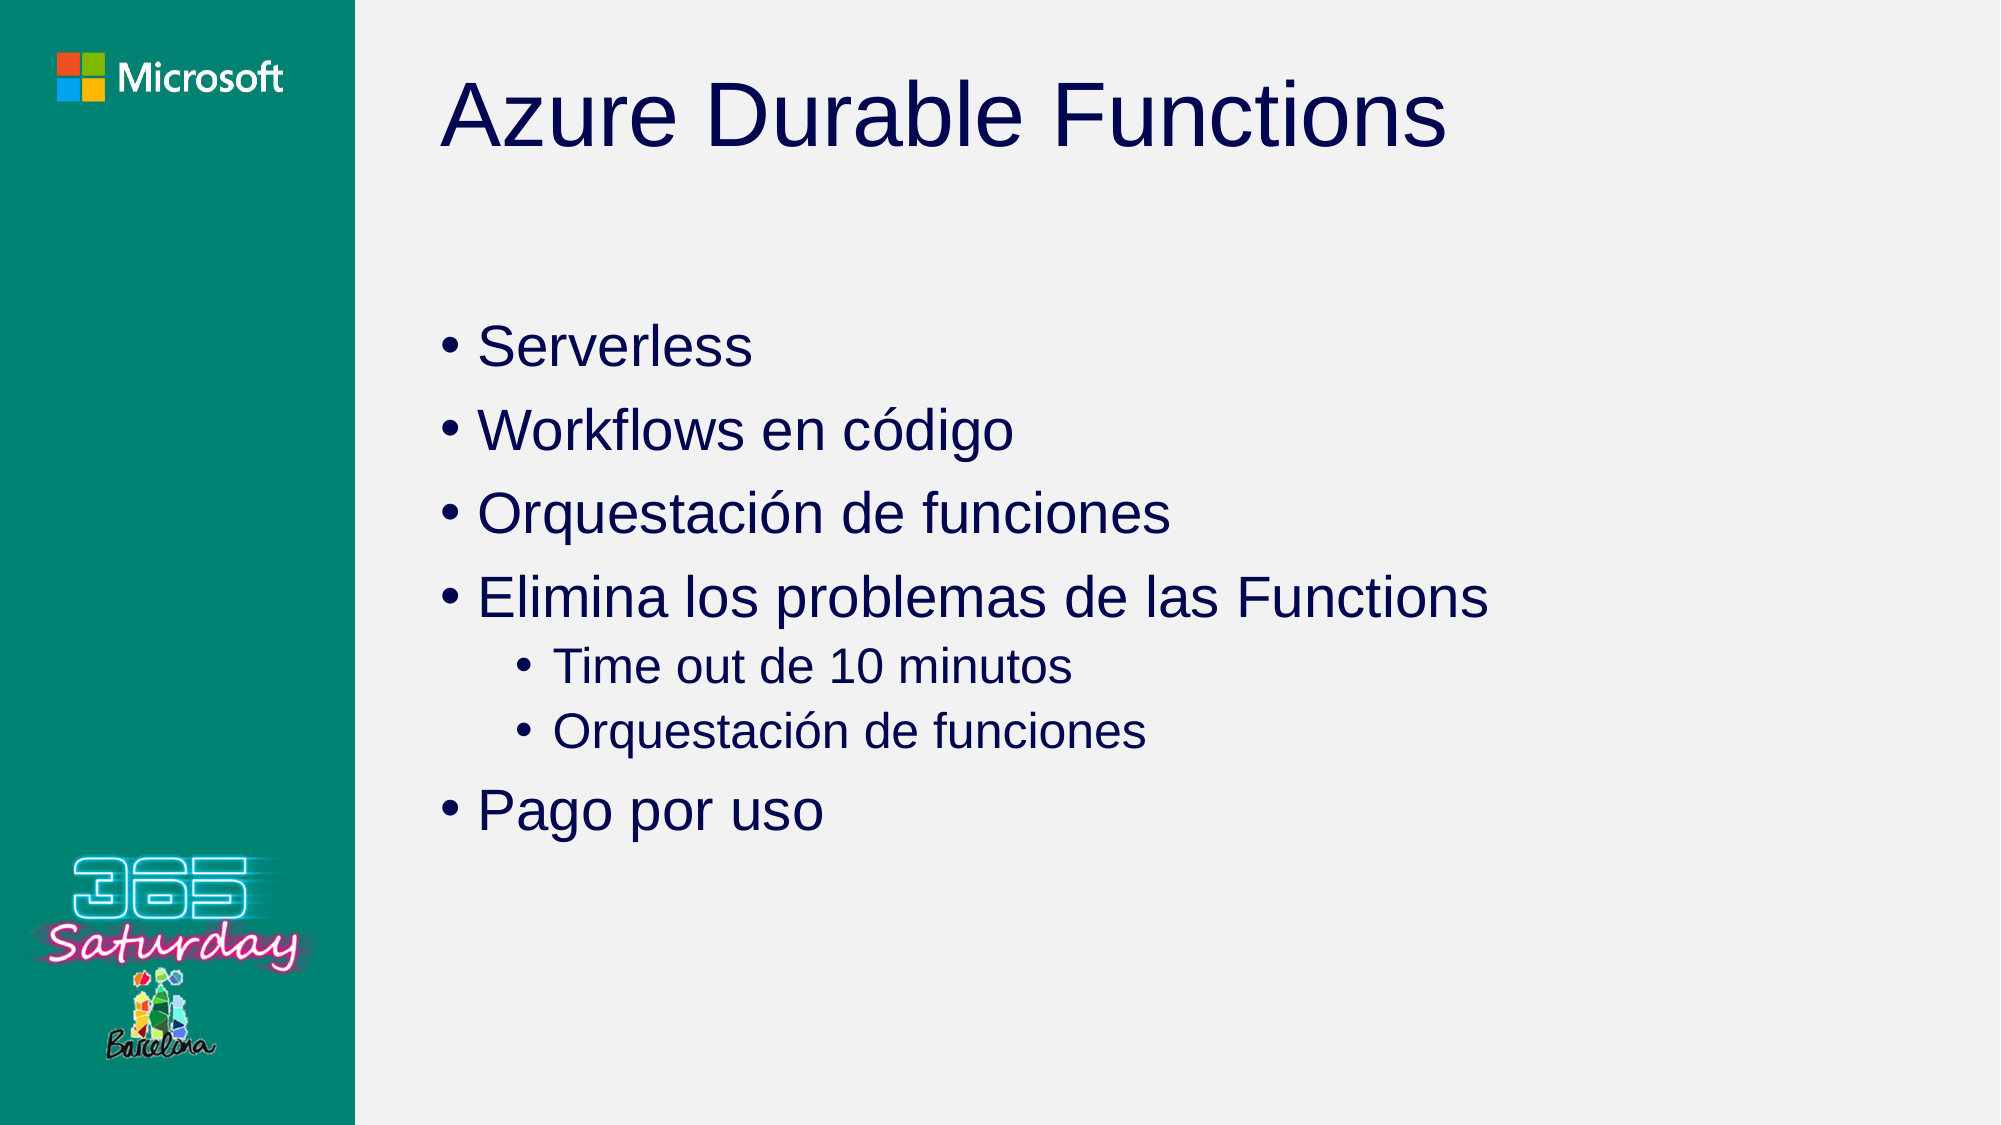

# Azure Durable Functions
Serverless
Workflows en código
Orquestación de funciones
Elimina los problemas de las Functions
Time out de 10 minutos
Orquestación de funciones
Pago por uso